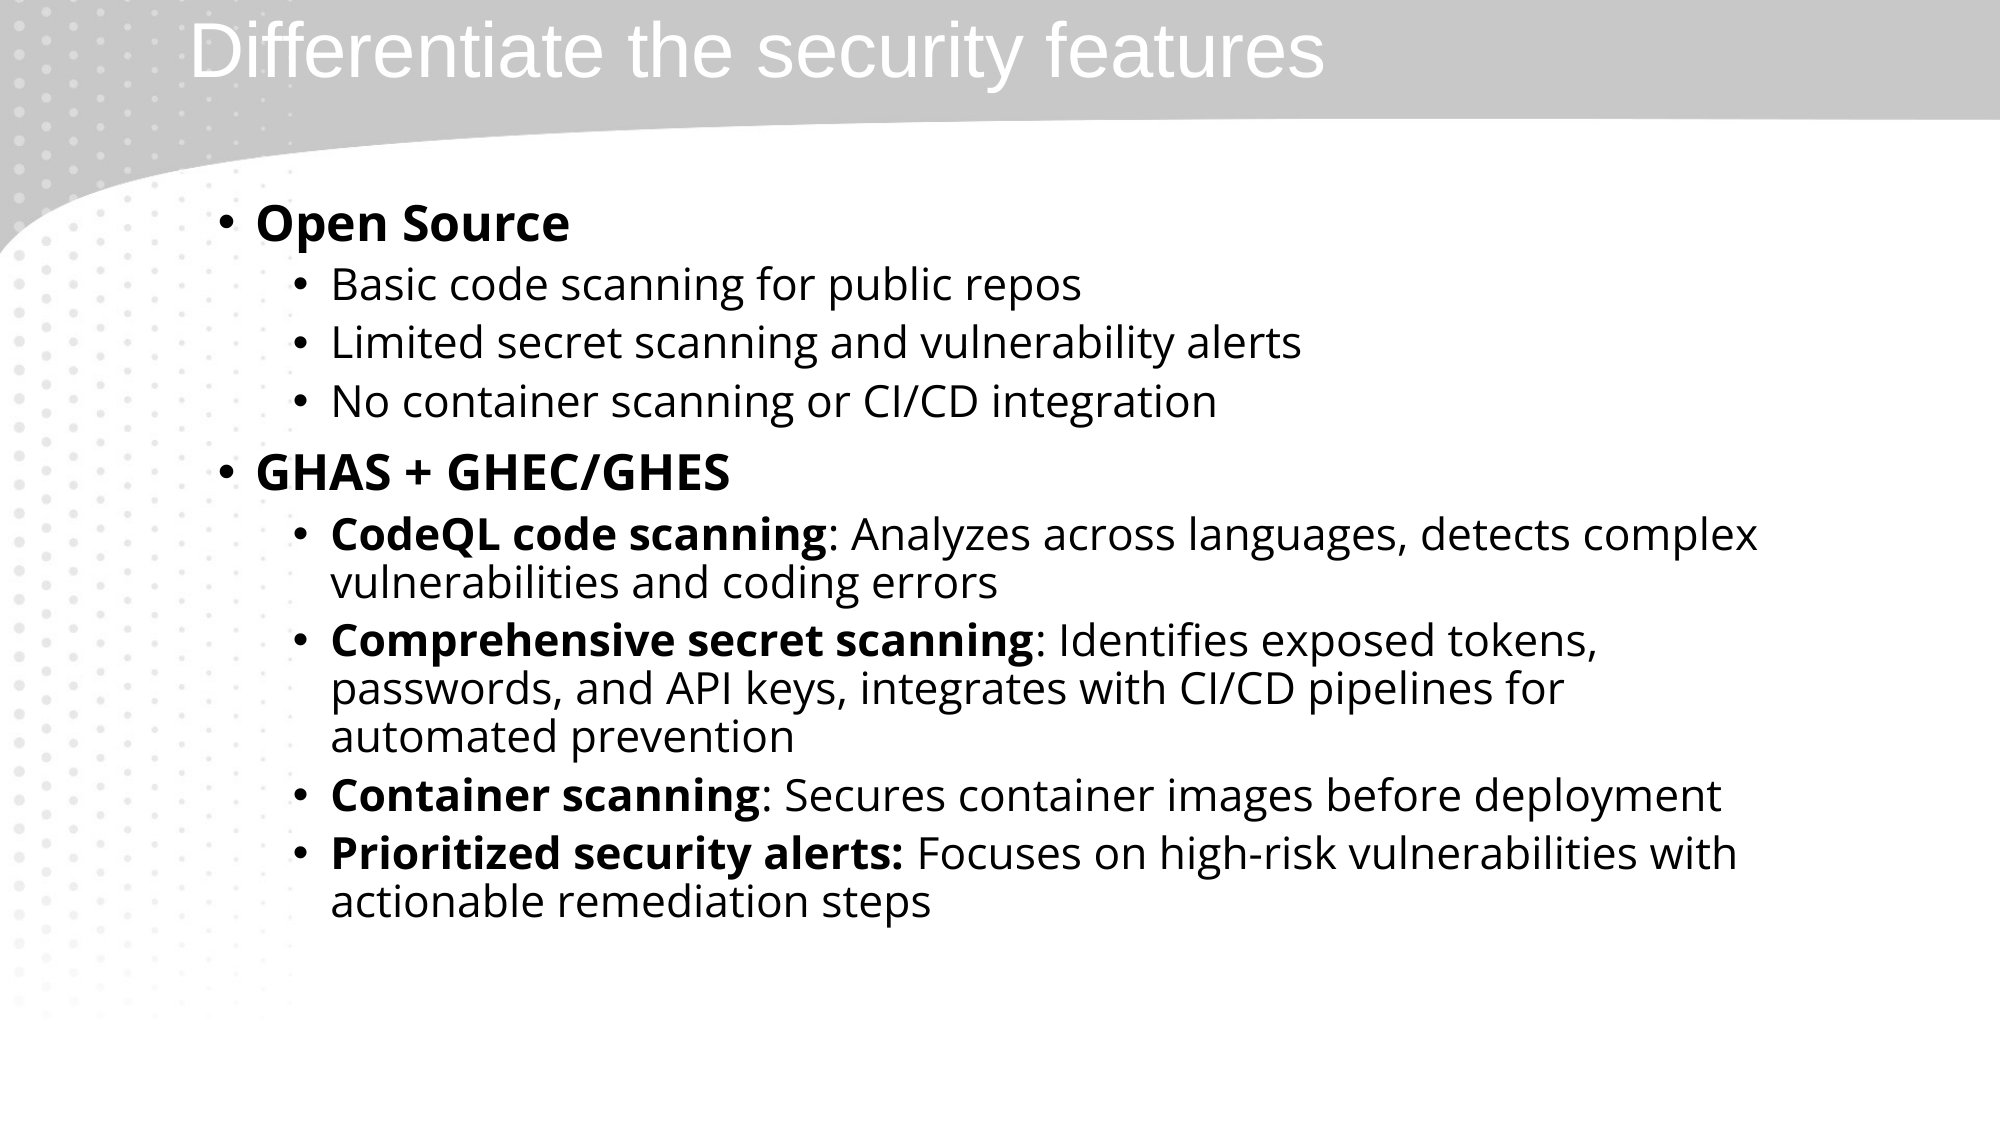

# Differentiate the security features
Open Source
Basic code scanning for public repos
Limited secret scanning and vulnerability alerts
No container scanning or CI/CD integration
GHAS + GHEC/GHES
CodeQL code scanning: Analyzes across languages, detects complex vulnerabilities and coding errors
Comprehensive secret scanning: Identifies exposed tokens, passwords, and API keys, integrates with CI/CD pipelines for automated prevention
Container scanning: Secures container images before deployment
Prioritized security alerts: Focuses on high-risk vulnerabilities with actionable remediation steps